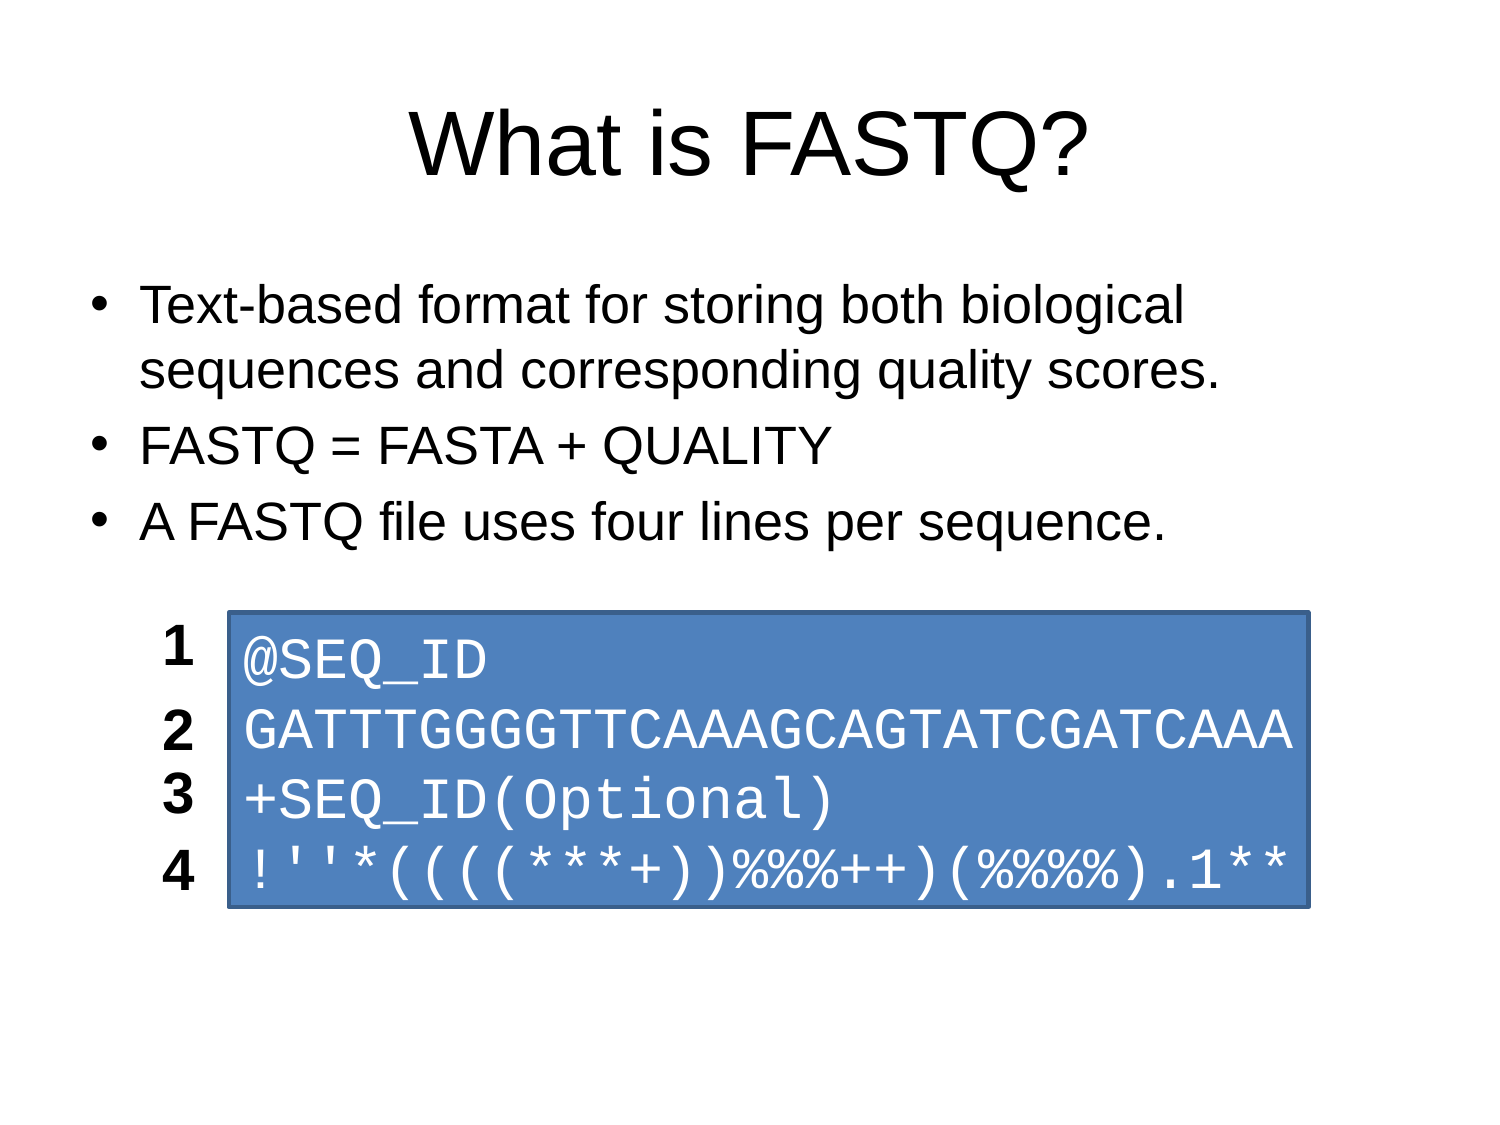

# What is FASTQ?
Text-based format for storing both biological sequences and corresponding quality scores.
FASTQ = FASTA + QUALITY
A FASTQ file uses four lines per sequence.
1
@SEQ_ID
GATTTGGGGTTCAAAGCAGTATCGATCAAA
+SEQ_ID(Optional)
!''*((((***+))%%%++)(%%%%).1**
2
3
4